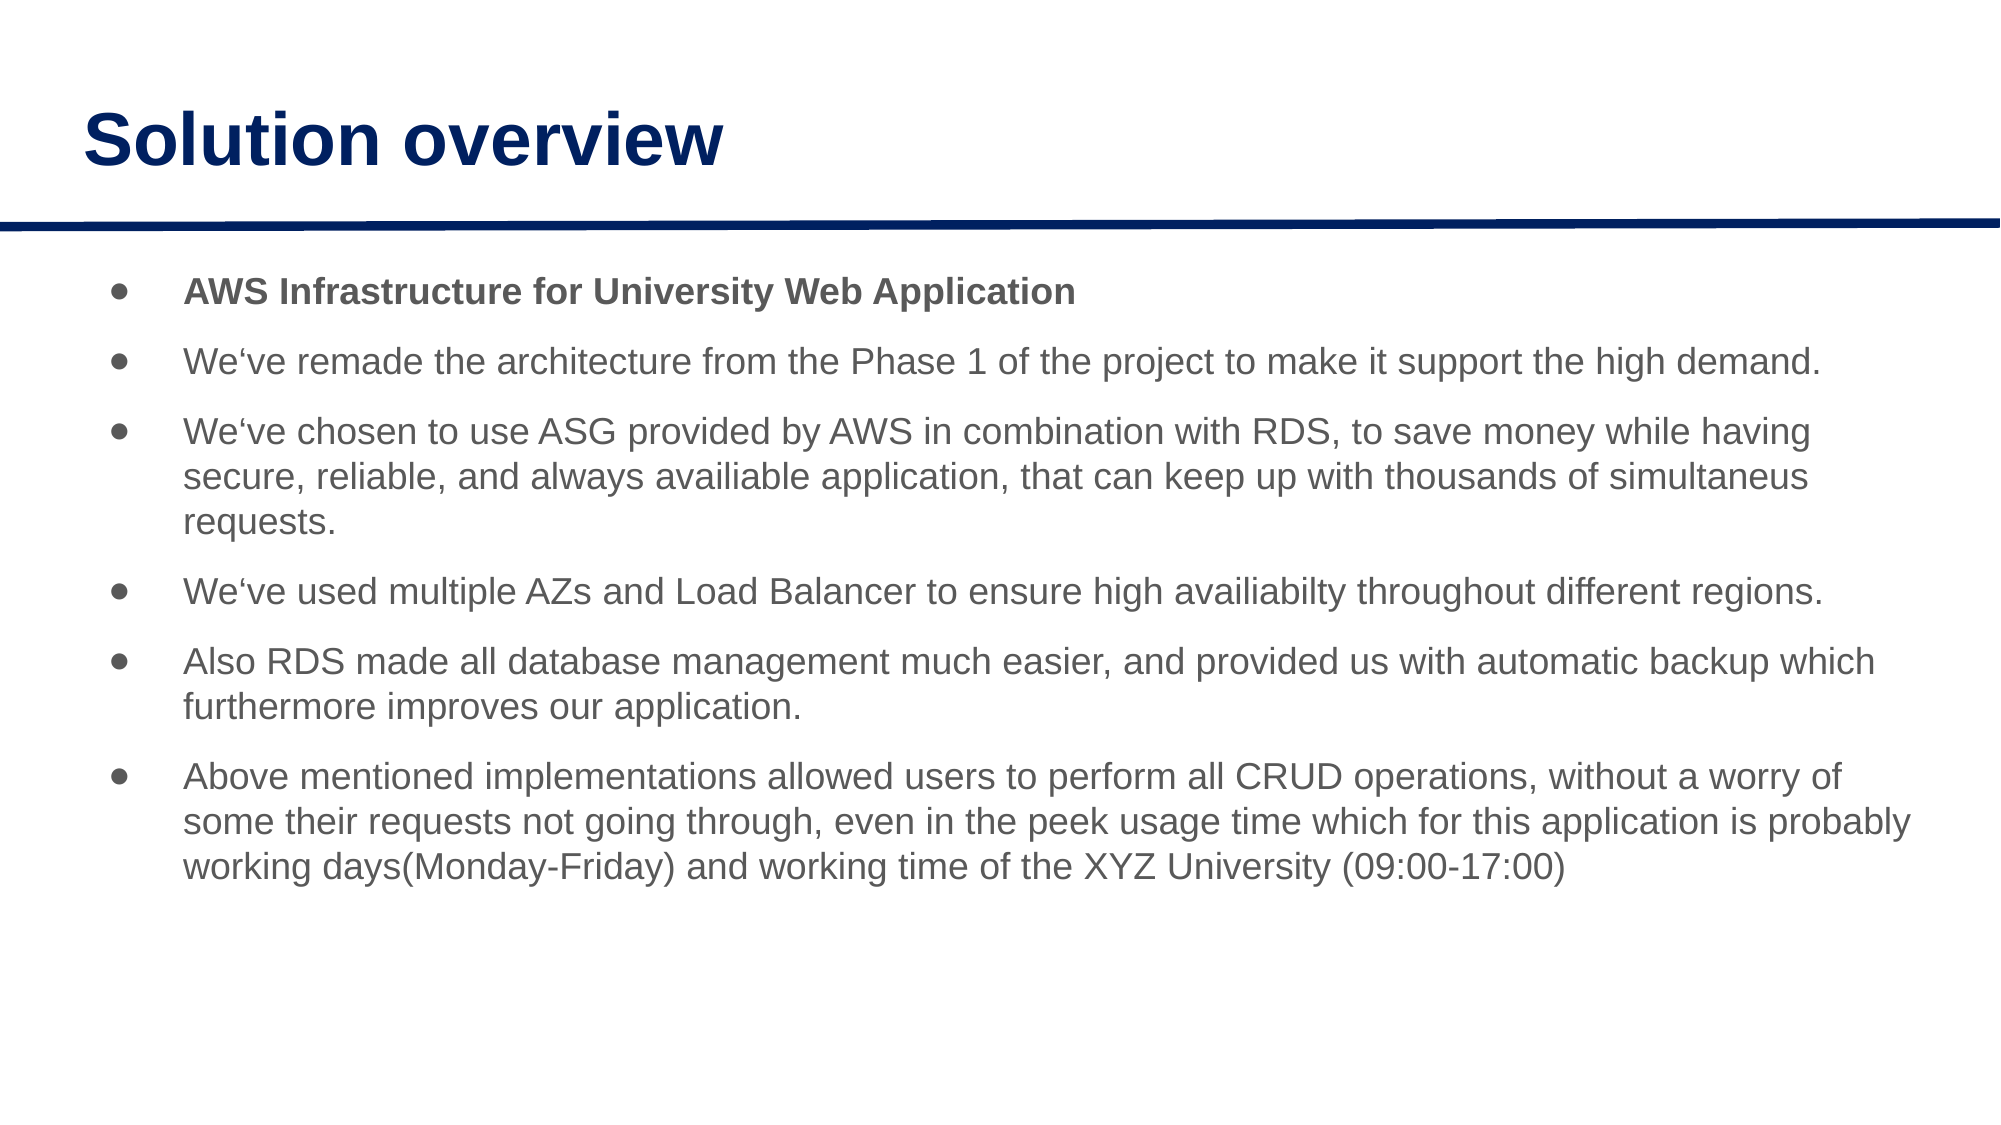

# Solution overview

AWS Infrastructure for University Web Application
We‘ve remade the architecture from the Phase 1 of the project to make it support the high demand.
We‘ve chosen to use ASG provided by AWS in combination with RDS, to save money while having secure, reliable, and always availiable application, that can keep up with thousands of simultaneus requests.
We‘ve used multiple AZs and Load Balancer to ensure high availiabilty throughout different regions.
Also RDS made all database management much easier, and provided us with automatic backup which furthermore improves our application.
Above mentioned implementations allowed users to perform all CRUD operations, without a worry of some their requests not going through, even in the peek usage time which for this application is probably working days(Monday-Friday) and working time of the XYZ University (09:00-17:00)